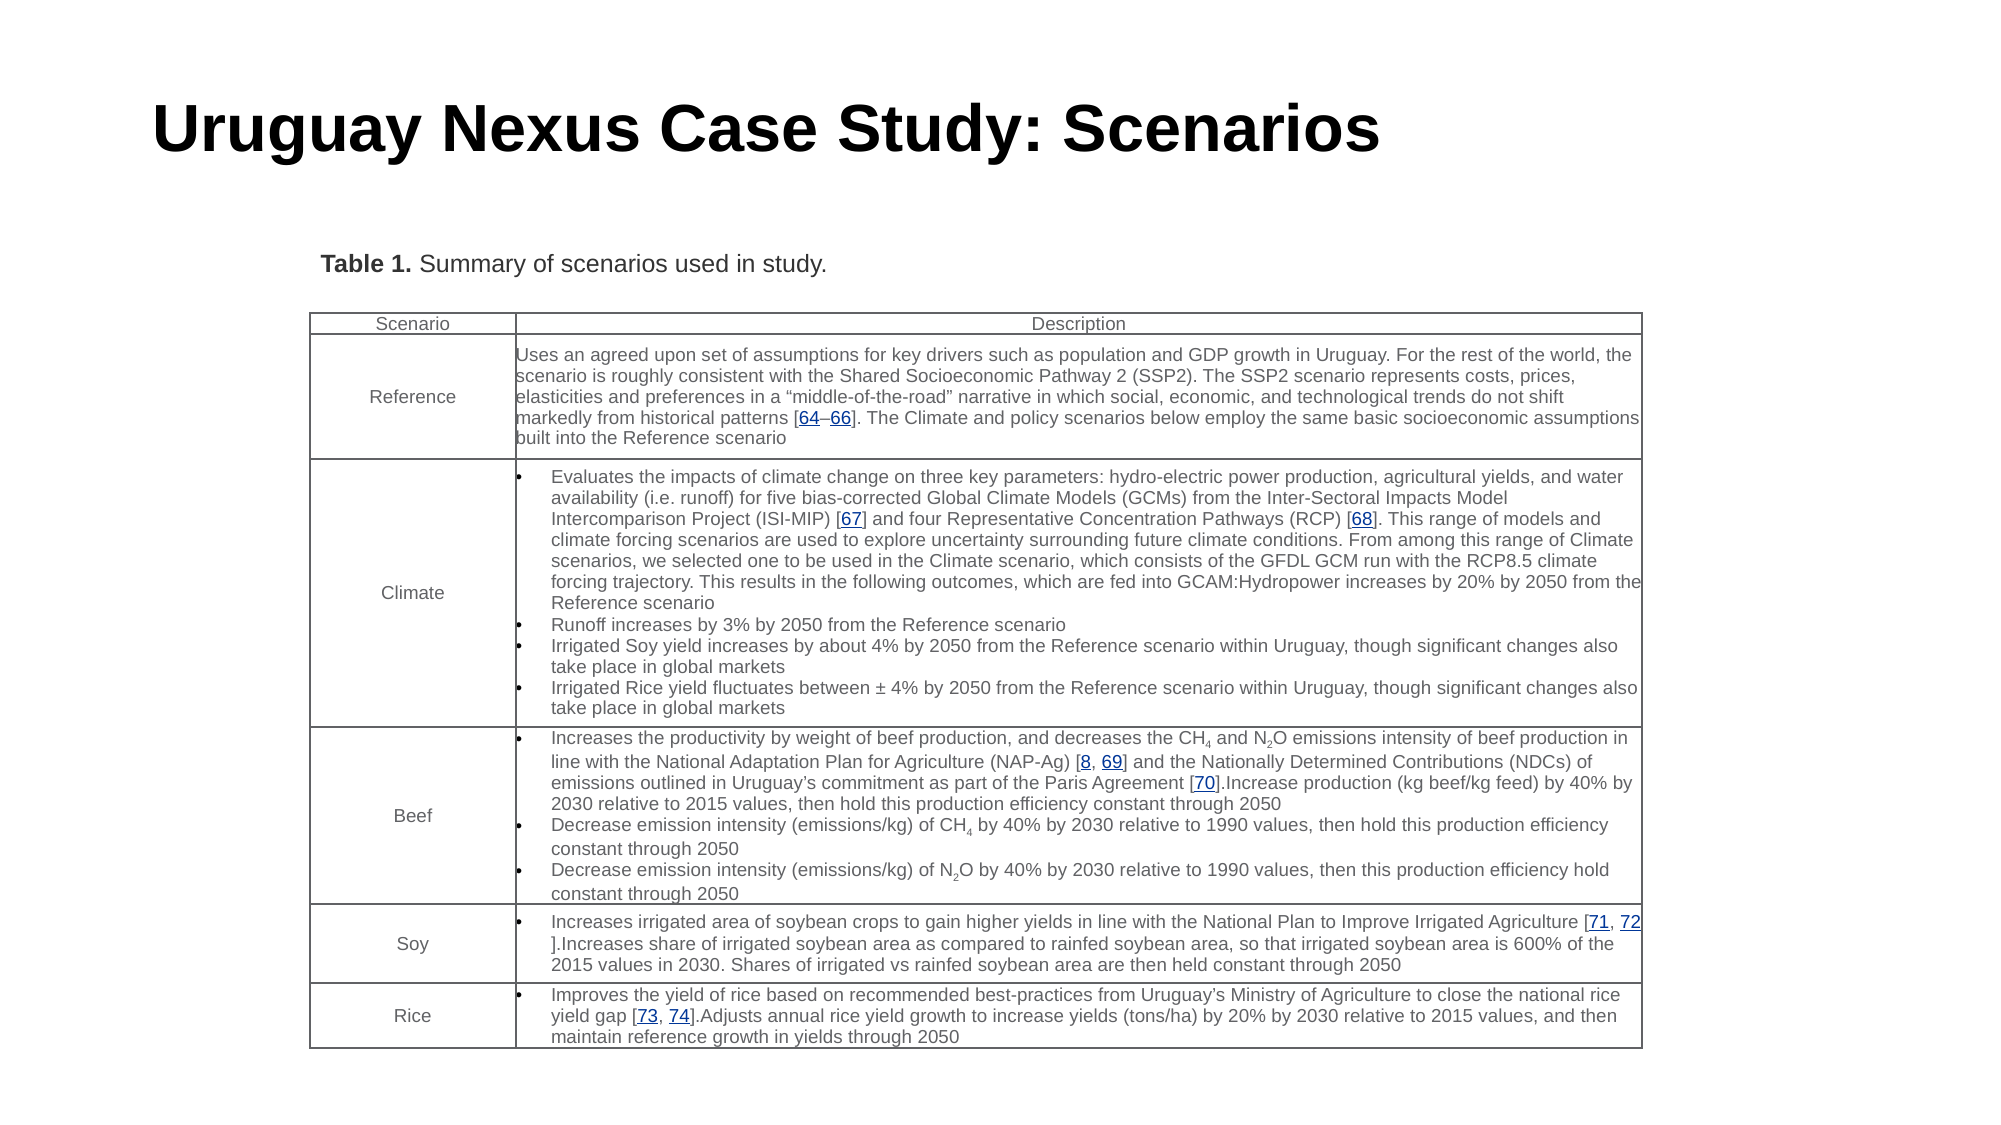

# Uruguay Nexus Case Study: Scenarios
Table 1. Summary of scenarios used in study.
| Scenario | Description |
| --- | --- |
| Reference | Uses an agreed upon set of assumptions for key drivers such as population and GDP growth in Uruguay. For the rest of the world, the scenario is roughly consistent with the Shared Socioeconomic Pathway 2 (SSP2). The SSP2 scenario represents costs, prices, elasticities and preferences in a “middle-of-the-road” narrative in which social, economic, and technological trends do not shift markedly from historical patterns [64–66]. The Climate and policy scenarios below employ the same basic socioeconomic assumptions built into the Reference scenario |
| Climate | Evaluates the impacts of climate change on three key parameters: hydro-electric power production, agricultural yields, and water availability (i.e. runoff) for five bias-corrected Global Climate Models (GCMs) from the Inter-Sectoral Impacts Model Intercomparison Project (ISI-MIP) [67] and four Representative Concentration Pathways (RCP) [68]. This range of models and climate forcing scenarios are used to explore uncertainty surrounding future climate conditions. From among this range of Climate scenarios, we selected one to be used in the Climate scenario, which consists of the GFDL GCM run with the RCP8.5 climate forcing trajectory. This results in the following outcomes, which are fed into GCAM:Hydropower increases by 20% by 2050 from the Reference scenario Runoff increases by 3% by 2050 from the Reference scenario Irrigated Soy yield increases by about 4% by 2050 from the Reference scenario within Uruguay, though significant changes also take place in global markets Irrigated Rice yield fluctuates between ± 4% by 2050 from the Reference scenario within Uruguay, though significant changes also take place in global markets |
| Beef | Increases the productivity by weight of beef production, and decreases the CH4 and N2O emissions intensity of beef production in line with the National Adaptation Plan for Agriculture (NAP-Ag) [8, 69] and the Nationally Determined Contributions (NDCs) of emissions outlined in Uruguay’s commitment as part of the Paris Agreement [70].Increase production (kg beef/kg feed) by 40% by 2030 relative to 2015 values, then hold this production efficiency constant through 2050 Decrease emission intensity (emissions/kg) of CH4 by 40% by 2030 relative to 1990 values, then hold this production efficiency constant through 2050 Decrease emission intensity (emissions/kg) of N2O by 40% by 2030 relative to 1990 values, then this production efficiency hold constant through 2050 |
| Soy | Increases irrigated area of soybean crops to gain higher yields in line with the National Plan to Improve Irrigated Agriculture [71, 72].Increases share of irrigated soybean area as compared to rainfed soybean area, so that irrigated soybean area is 600% of the 2015 values in 2030. Shares of irrigated vs rainfed soybean area are then held constant through 2050 |
| Rice | Improves the yield of rice based on recommended best-practices from Uruguay’s Ministry of Agriculture to close the national rice yield gap [73, 74].Adjusts annual rice yield growth to increase yields (tons/ha) by 20% by 2030 relative to 2015 values, and then maintain reference growth in yields through 2050 |